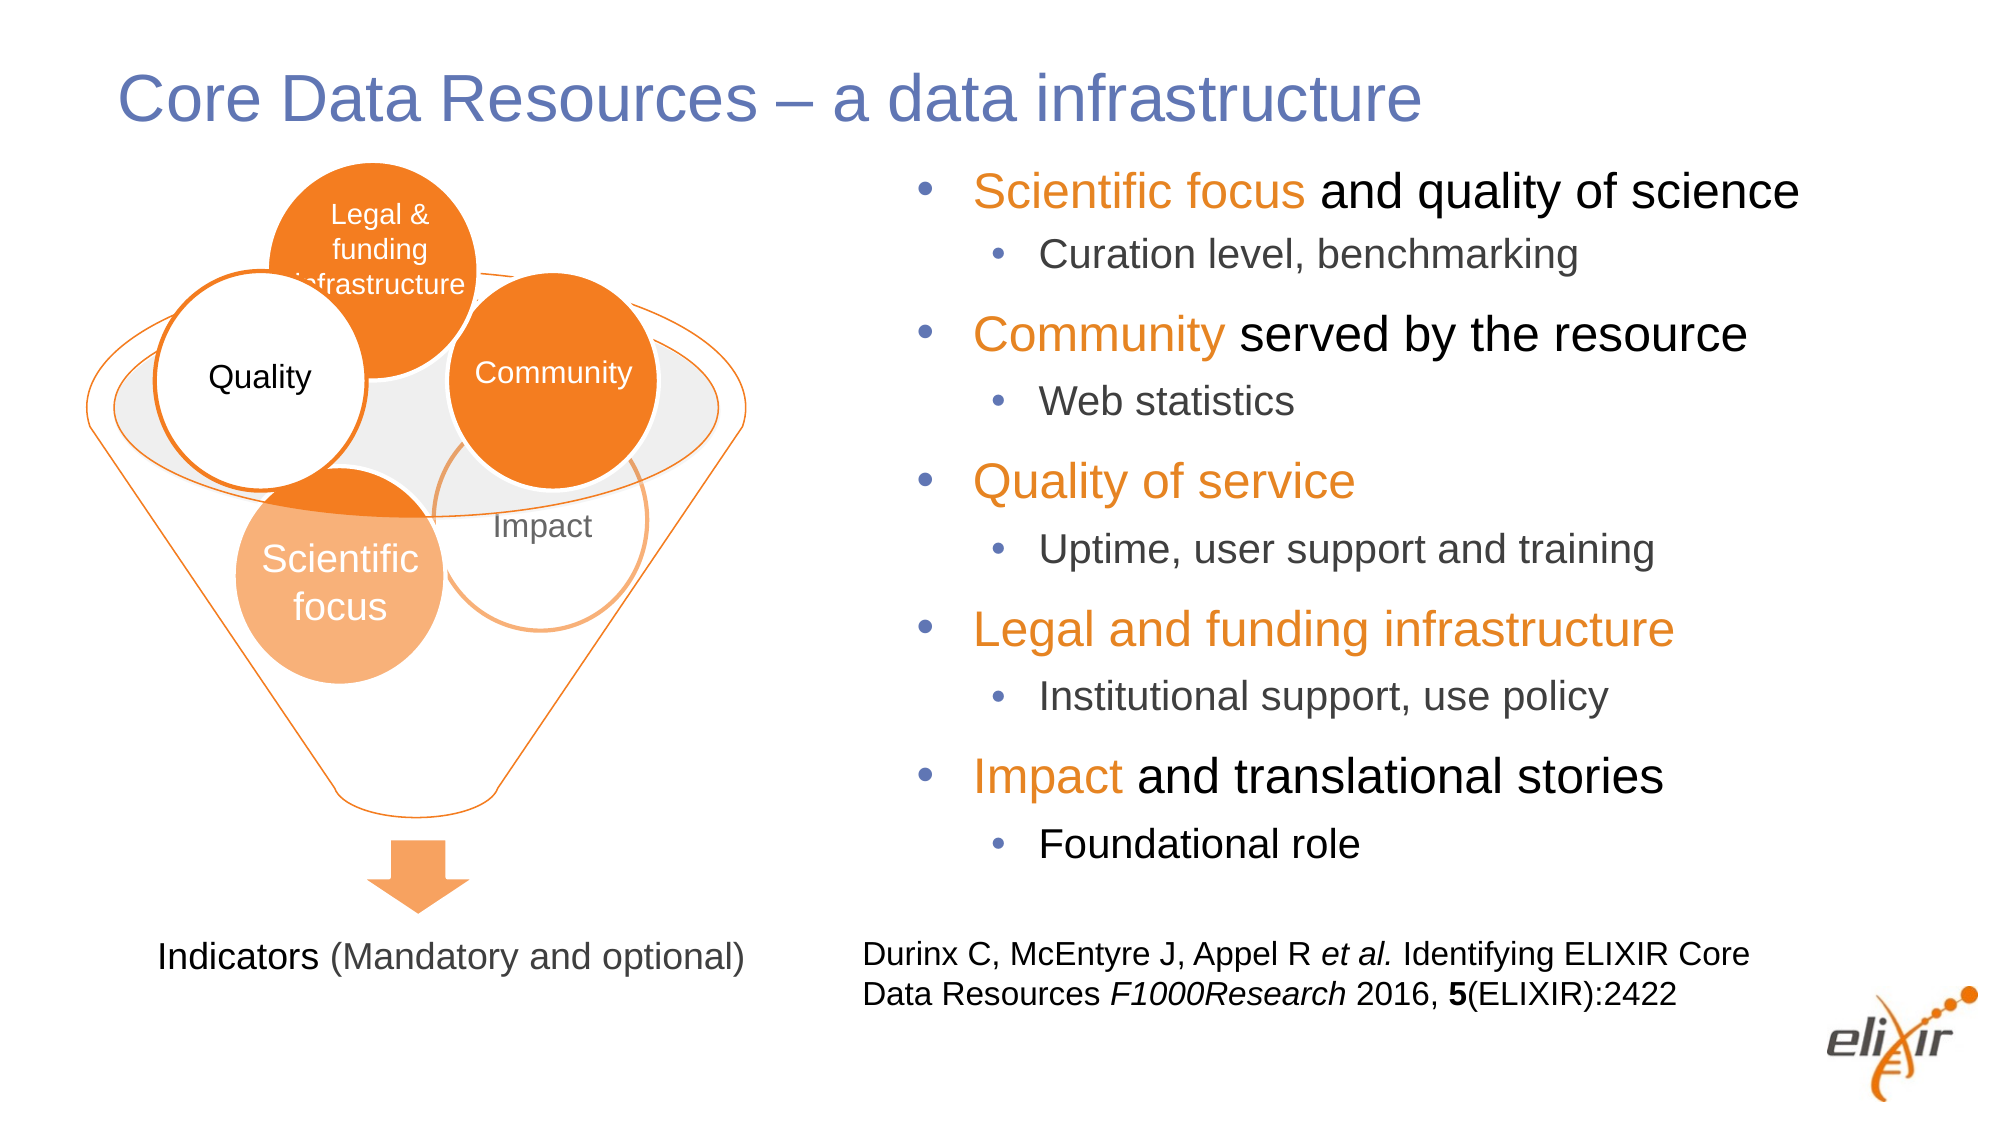

# Core Data Resources – a data infrastructure
Scientific focus and quality of science
Curation level, benchmarking
Community served by the resource
Web statistics
Quality of service
Uptime, user support and training
Legal and funding infrastructure
Institutional support, use policy
Impact and translational stories
Foundational role

Legal &
funding infrastructure

Scientific impact
Community
Quality

Scientific focus
Impact

Indicators (Mandatory and optional)
Durinx C, McEntyre J, Appel R et al. Identifying ELIXIR Core
Data Resources F1000Research 2016, 5(ELIXIR):2422